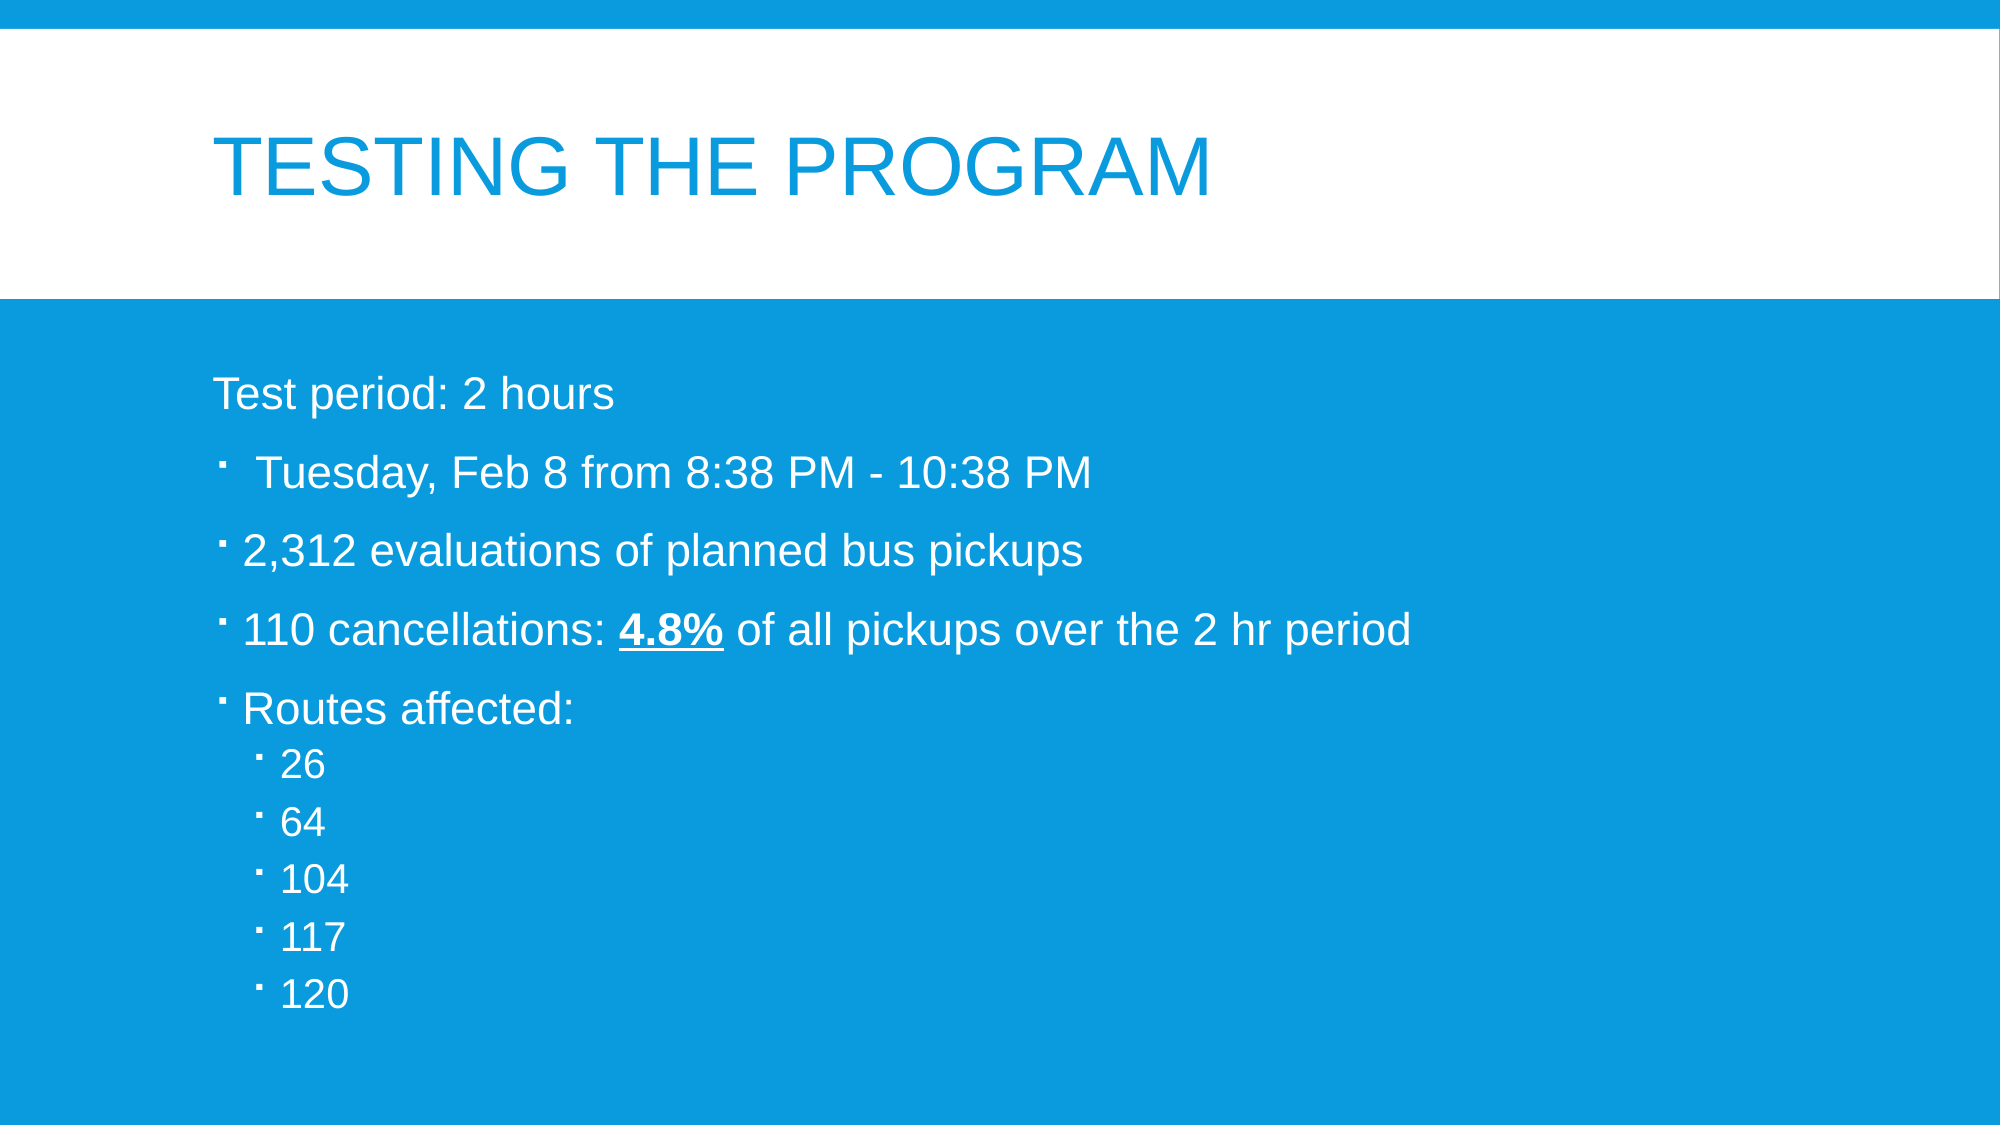

# Testing the program
Test period: 2 hours
 Tuesday, Feb 8 from 8:38 PM - 10:38 PM
2,312 evaluations of planned bus pickups
110 cancellations: 4.8% of all pickups over the 2 hr period
Routes affected:
26
64
104
117
120